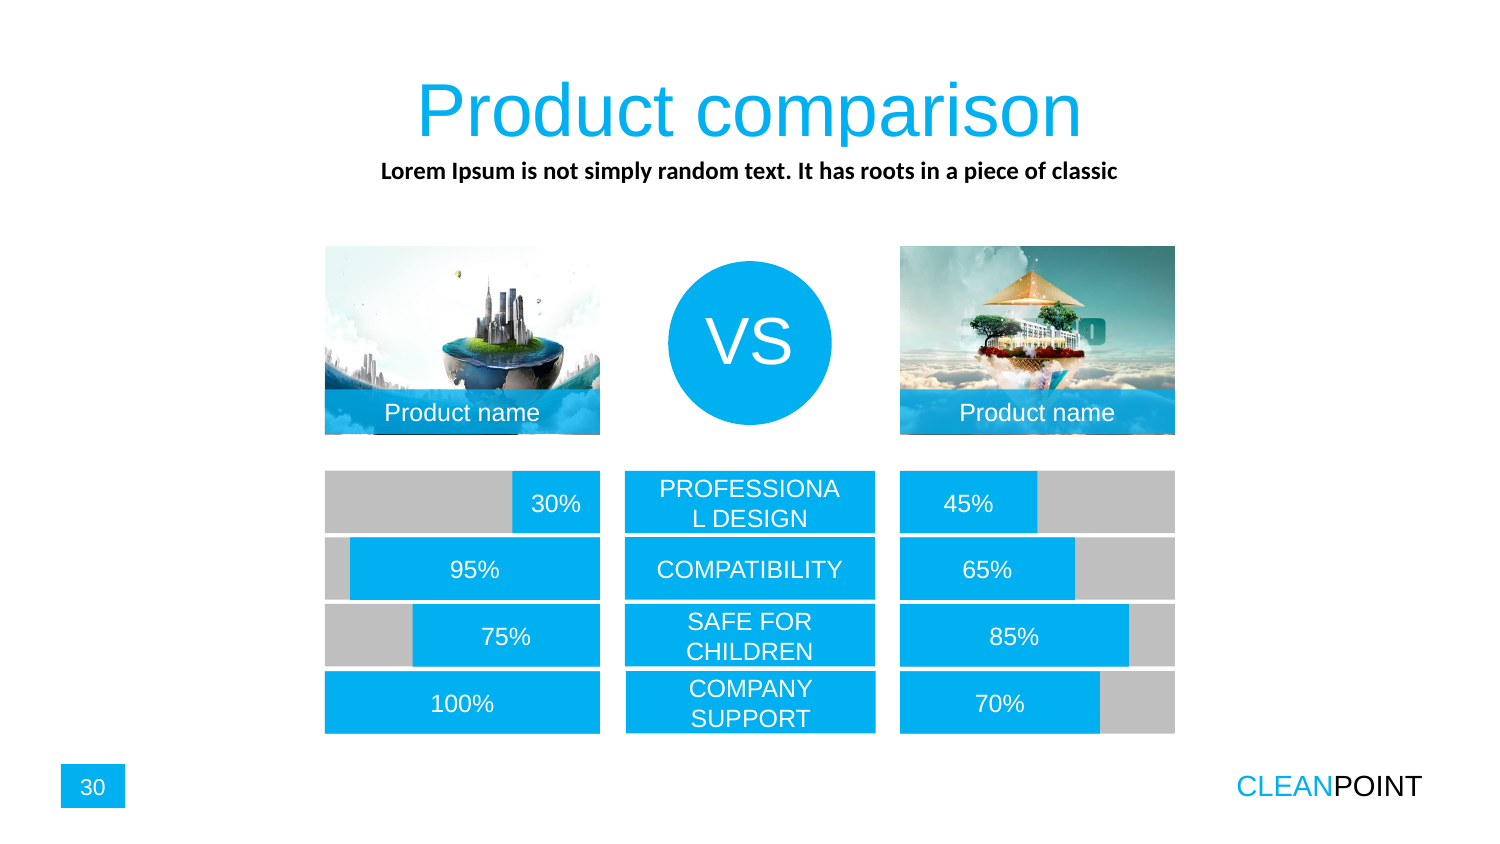

# Product comparison
Lorem Ipsum is not simply random text. It has roots in a piece of classic

VS
Product name
Product name

PROFESSIONAL DESIGN
COMPATIBILITY
SAFE FOR CHILDREN
COMPANY SUPPORT
30%
45%
95%
65%
75%
85%
100%
70%
CLEANPOINT
30